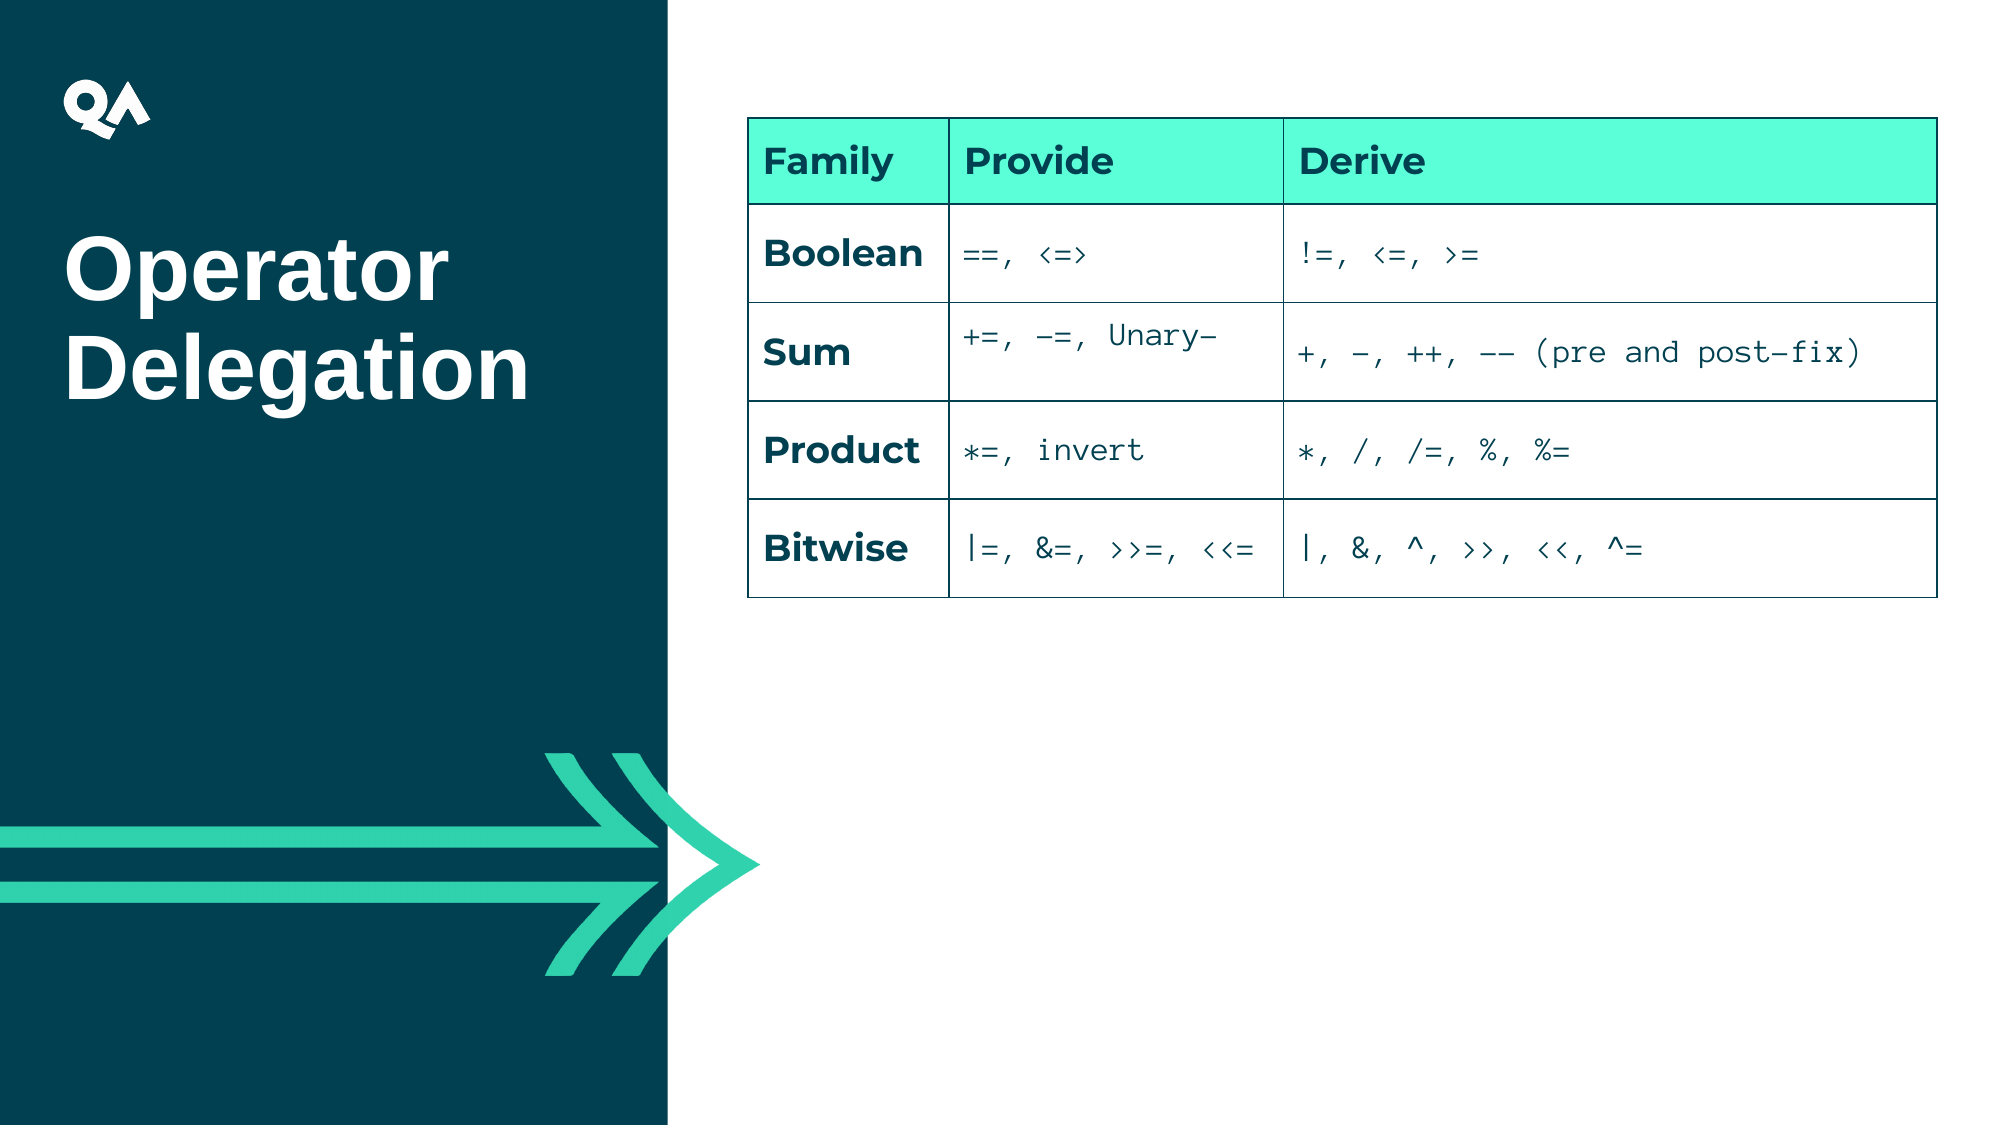

| Family | Provide | Derive |
| --- | --- | --- |
| Boolean | ==, <=> | !=, <=, >= |
| Sum | +=, -=, Unary- | +, -, ++, -- (pre and post-fix) |
| Product | \*=, invert | \*, /, /=, %, %= |
| Bitwise | |=, &=, >>=, <<= | |, &, ^, >>, <<, ^= |
Operator Delegation